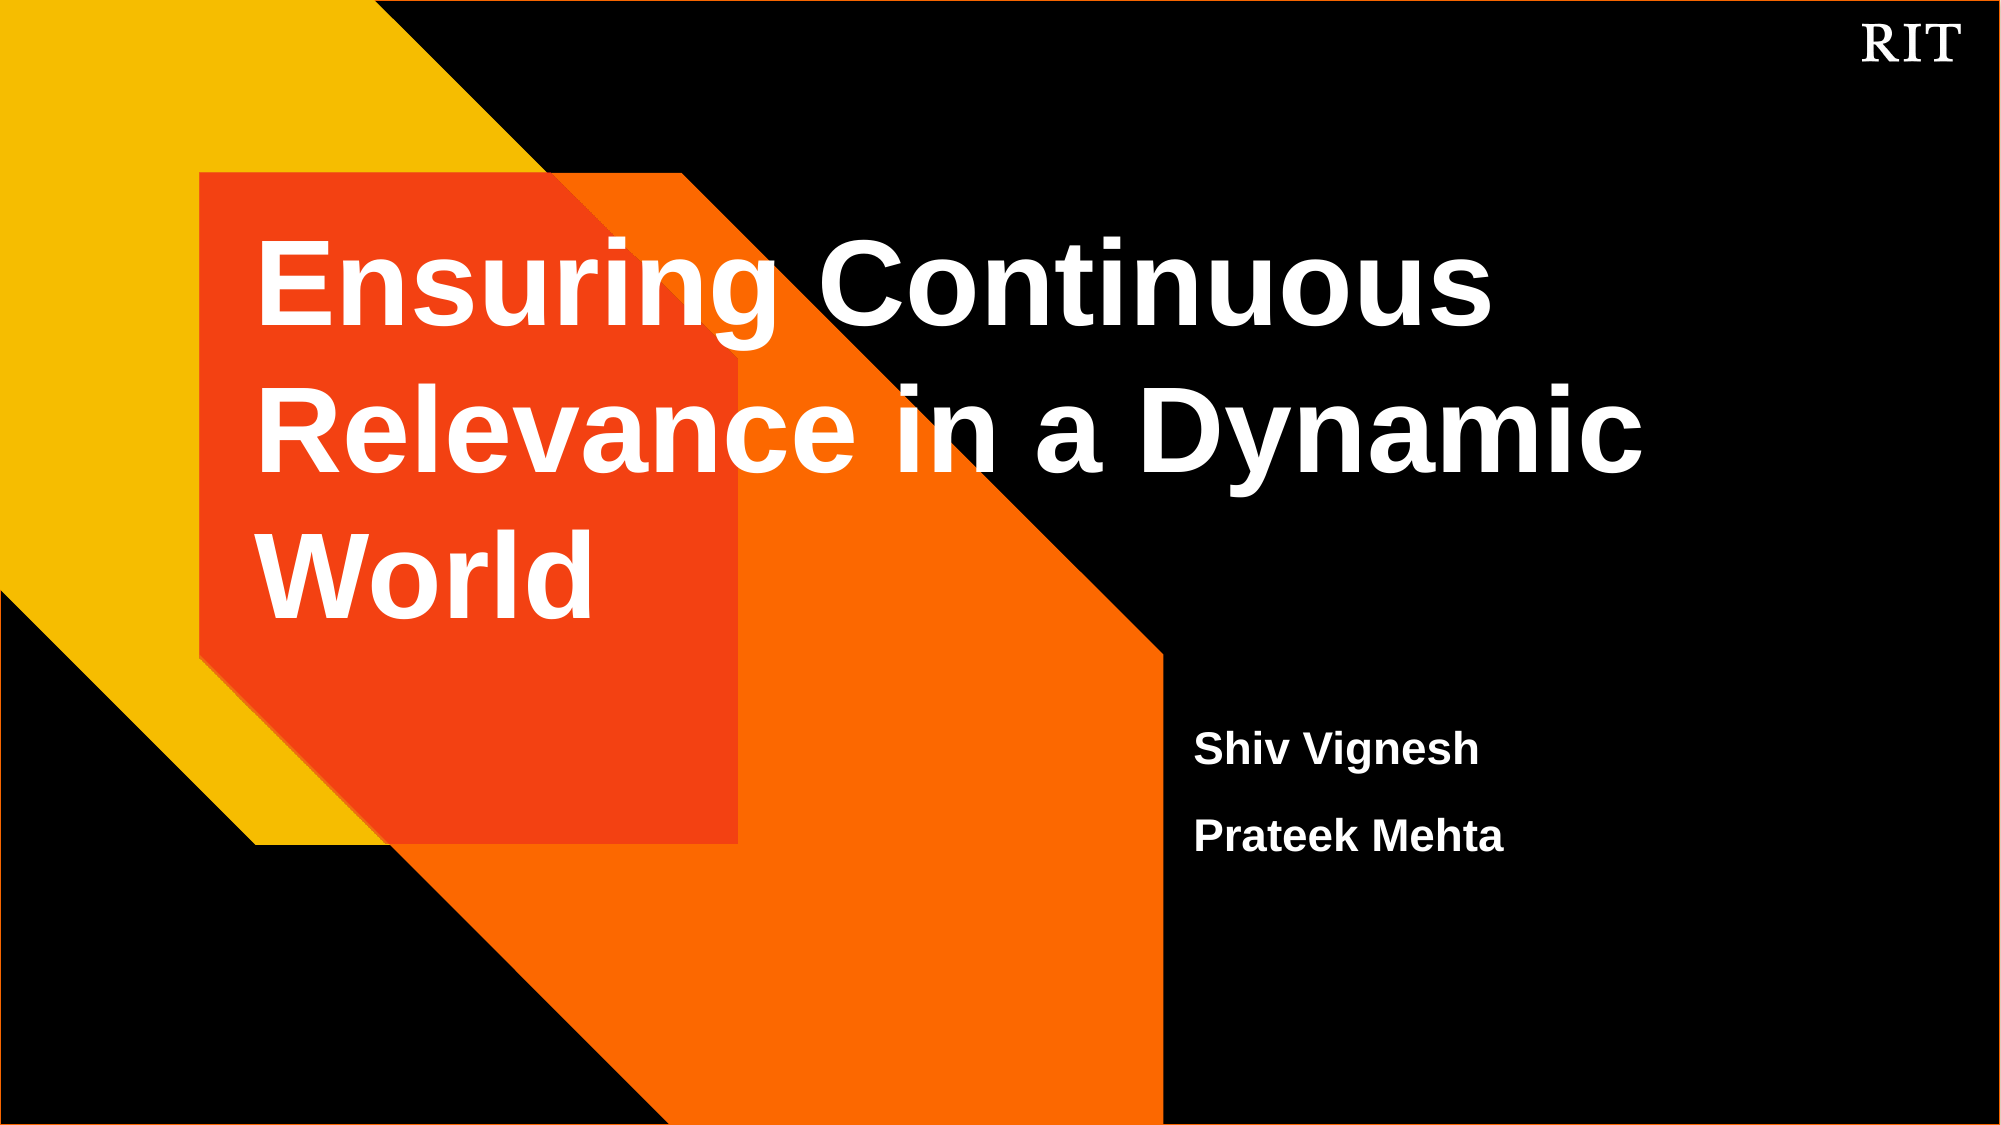

# Ensuring Continuous Relevance in a Dynamic World

Shiv Vignesh
Prateek Mehta